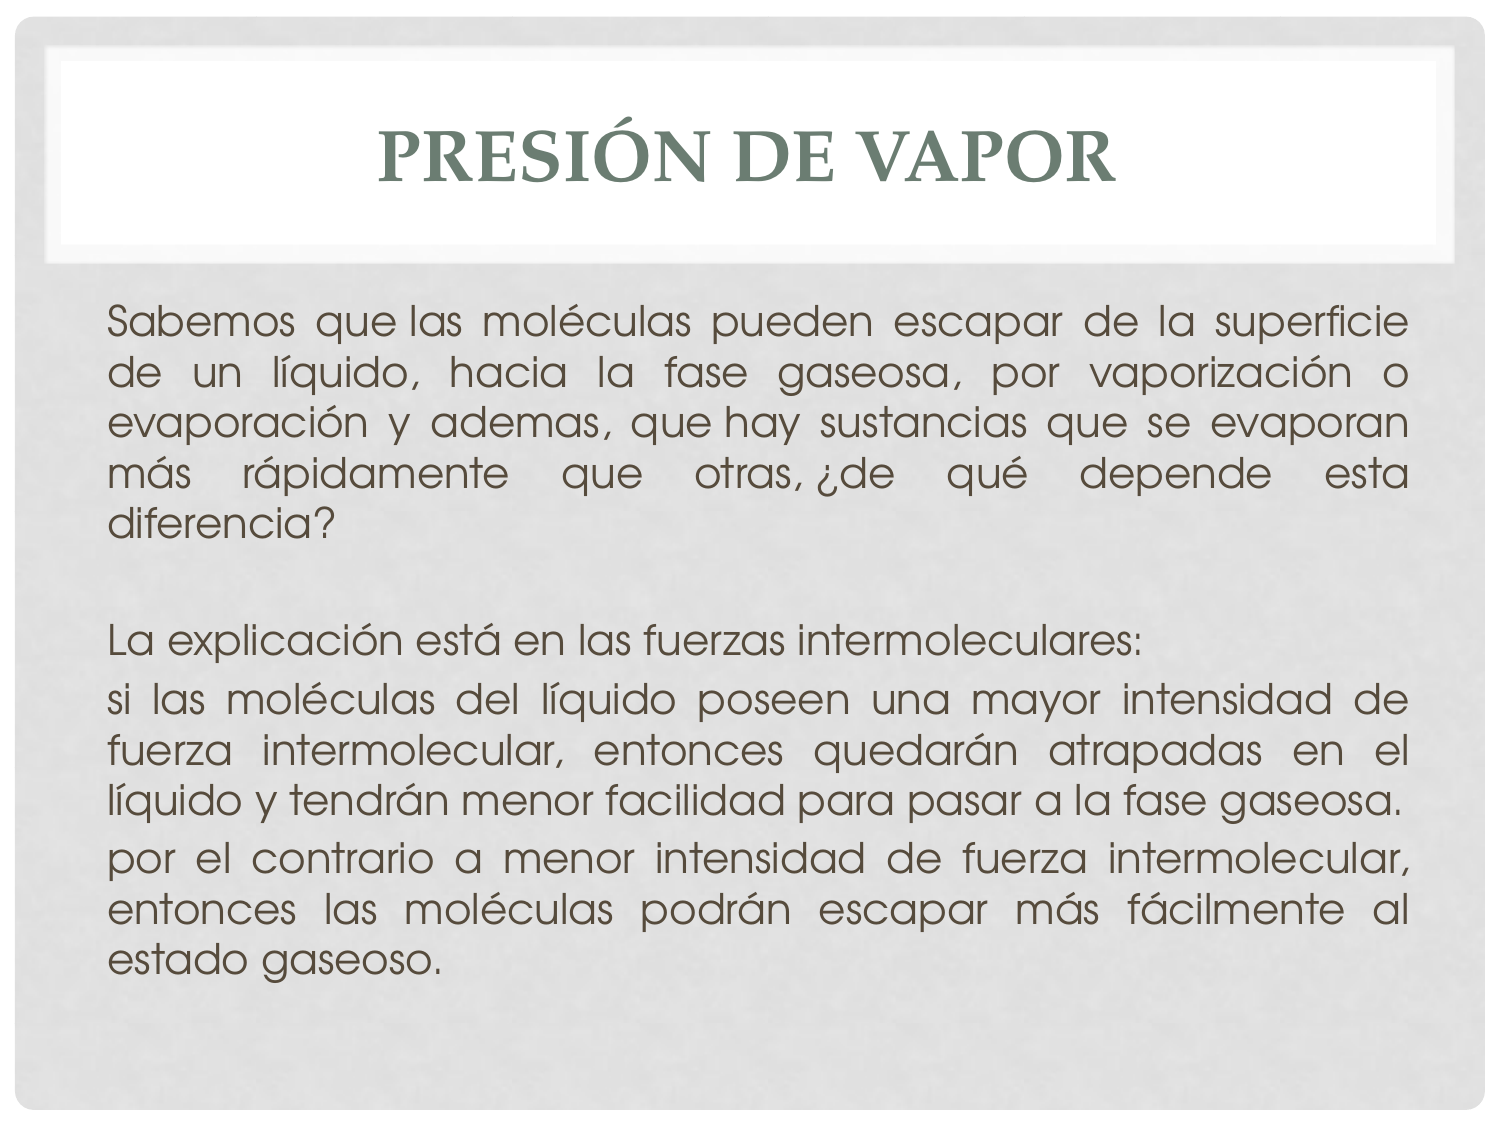

# Presión de vapor
Sabemos que las moléculas pueden escapar de la superficie de un líquido, hacia la fase gaseosa, por vaporización o evaporación y ademas, que hay sustancias que se evaporan más rápidamente que otras, ¿de qué depende esta diferencia?

La explicación está en las fuerzas intermoleculares:
si las moléculas del líquido poseen una mayor intensidad de fuerza intermolecular, entonces quedarán atrapadas en el líquido y tendrán menor facilidad para pasar a la fase gaseosa.
por el contrario a menor intensidad de fuerza intermolecular, entonces las moléculas podrán escapar más fácilmente al estado gaseoso.